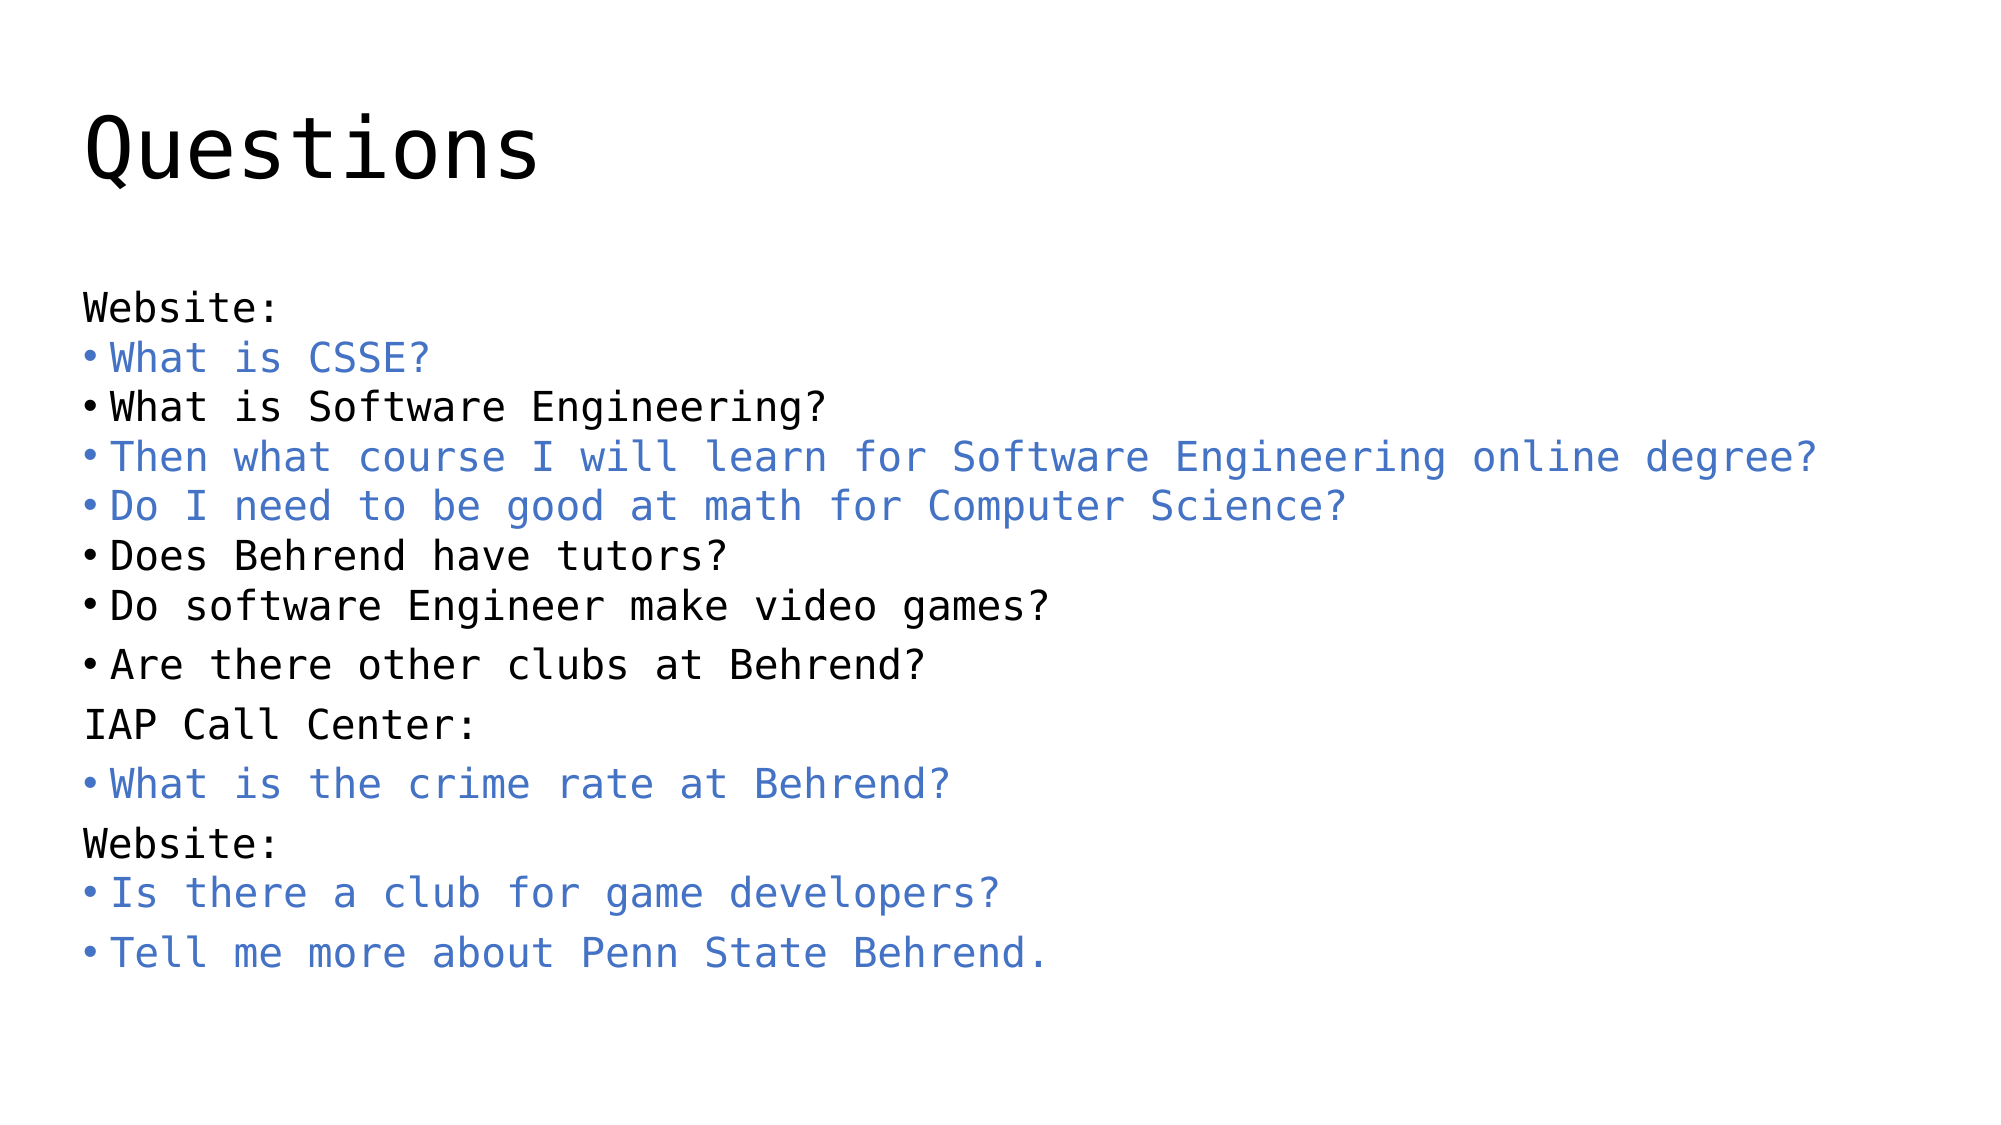

# Questions
Website:
What is CSSE?
What is Software Engineering?
Then what course I will learn for Software Engineering online degree?
Do I need to be good at math for Computer Science?
Does Behrend have tutors?
Do software Engineer make video games?
Are there other clubs at Behrend?
IAP Call Center:
What is the crime rate at Behrend?
Website:
Is there a club for game developers?
Tell me more about Penn State Behrend.